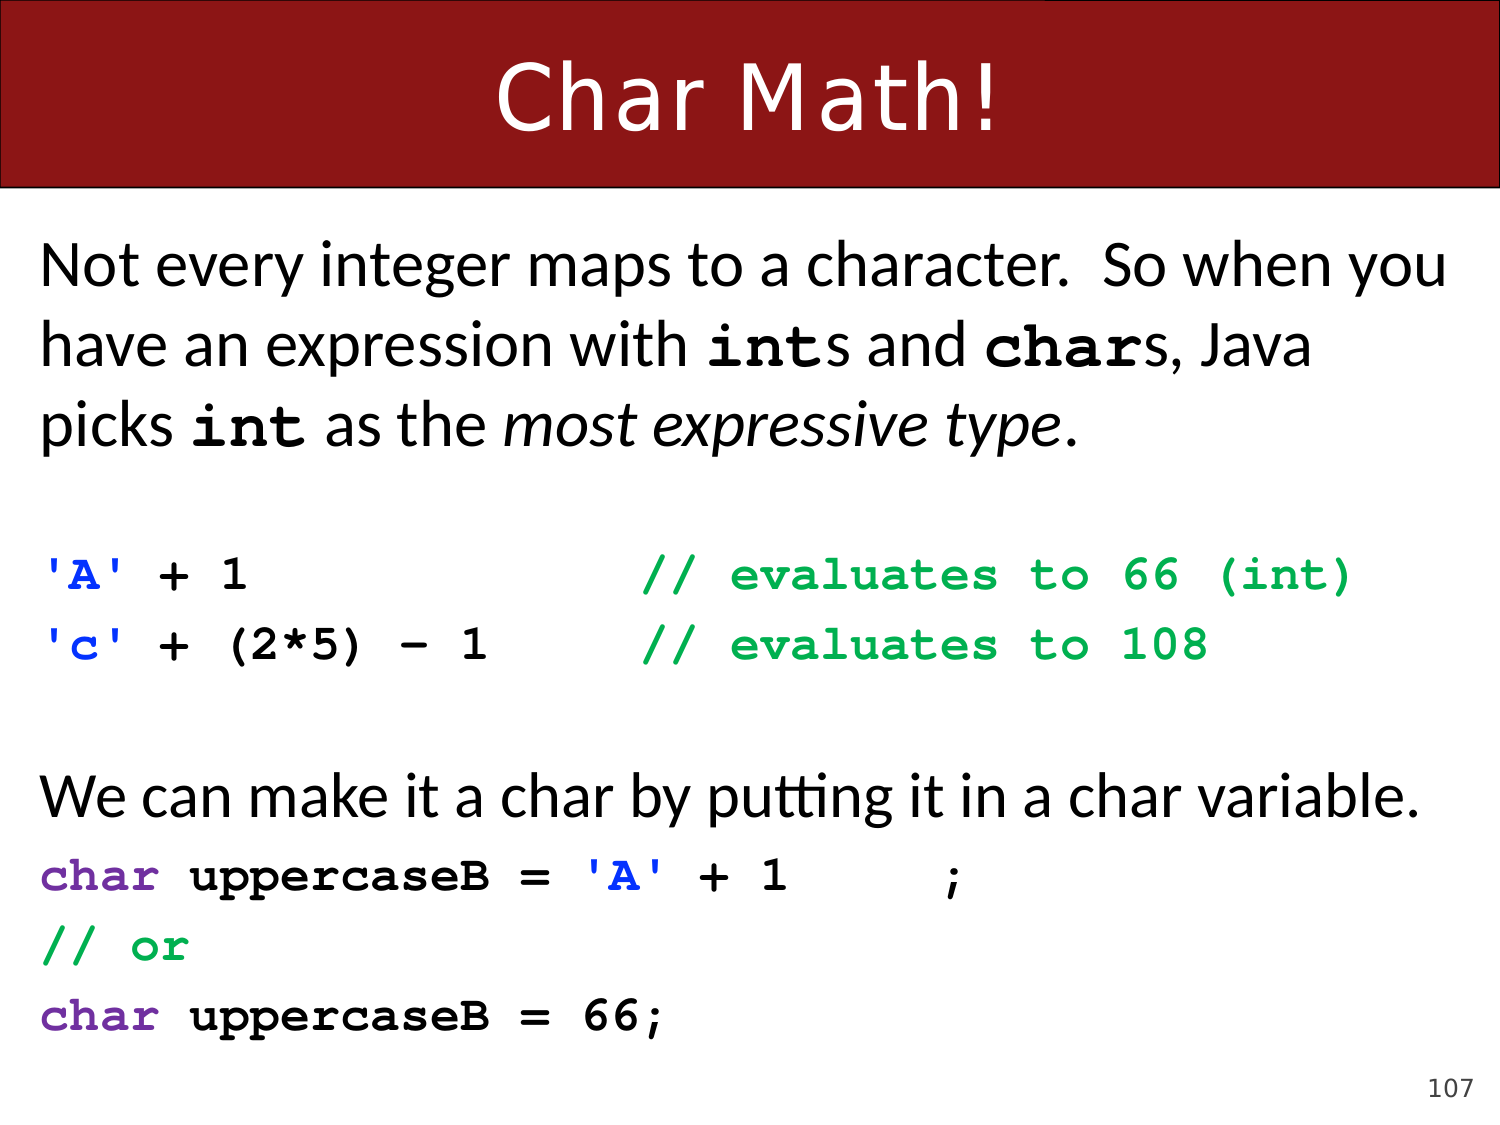

# Char Math!
Not every integer maps to a character.  So when you have an expression with ints and chars, Java picks int as the most expressive type.

'A' + 1			// evaluates to 66 (int)
'c' + (2*5) – 1 	// evaluates to 108

We can make it a char by putting it in a char variable.
char uppercaseB = 'A' + 1	;
// or
char uppercaseB = 66;